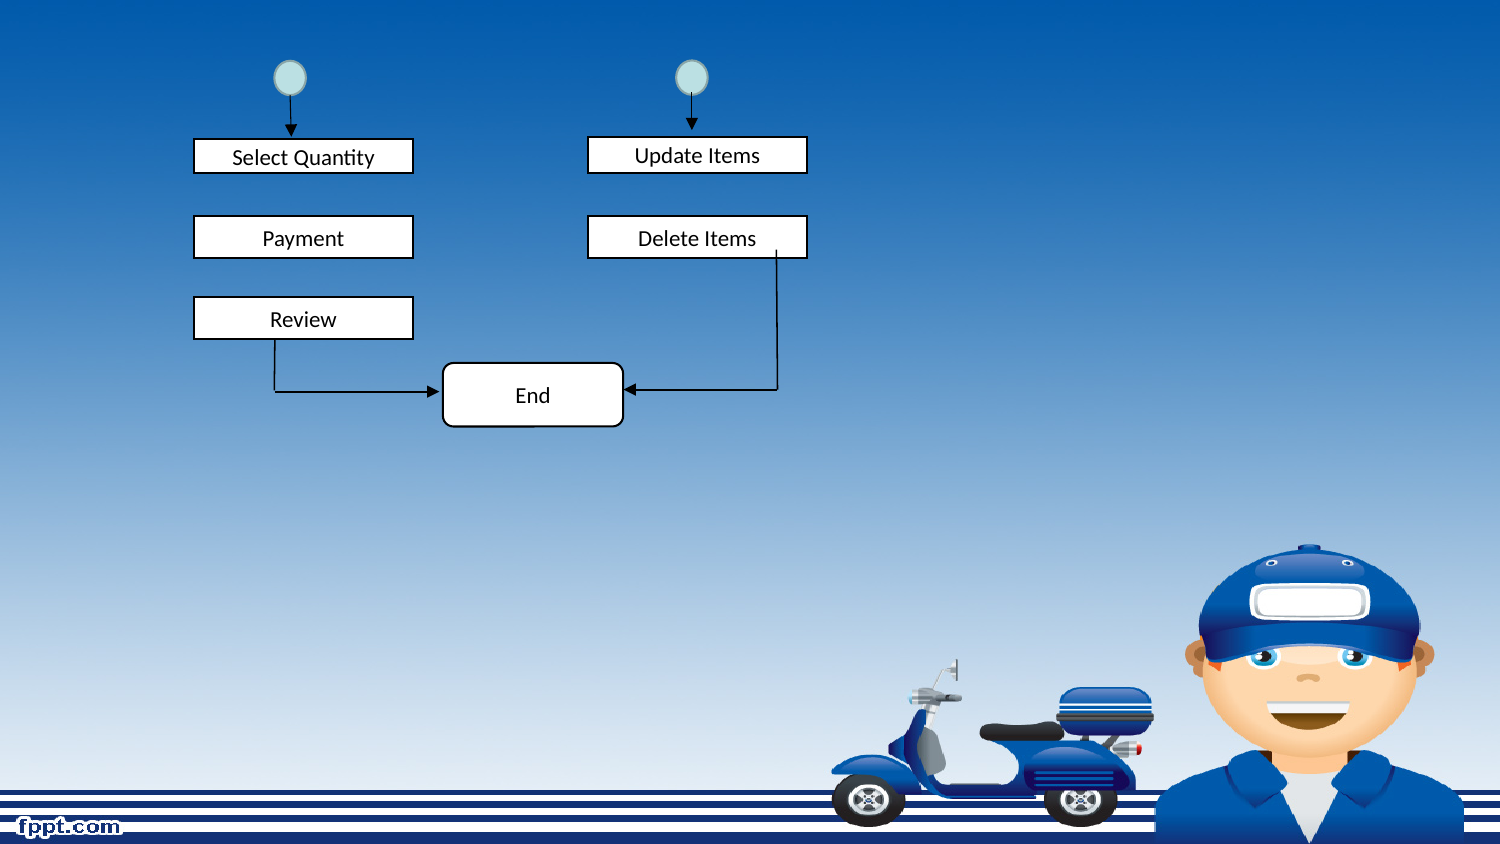

Update Items
Select Quantity
Payment
Delete Items
Review
End